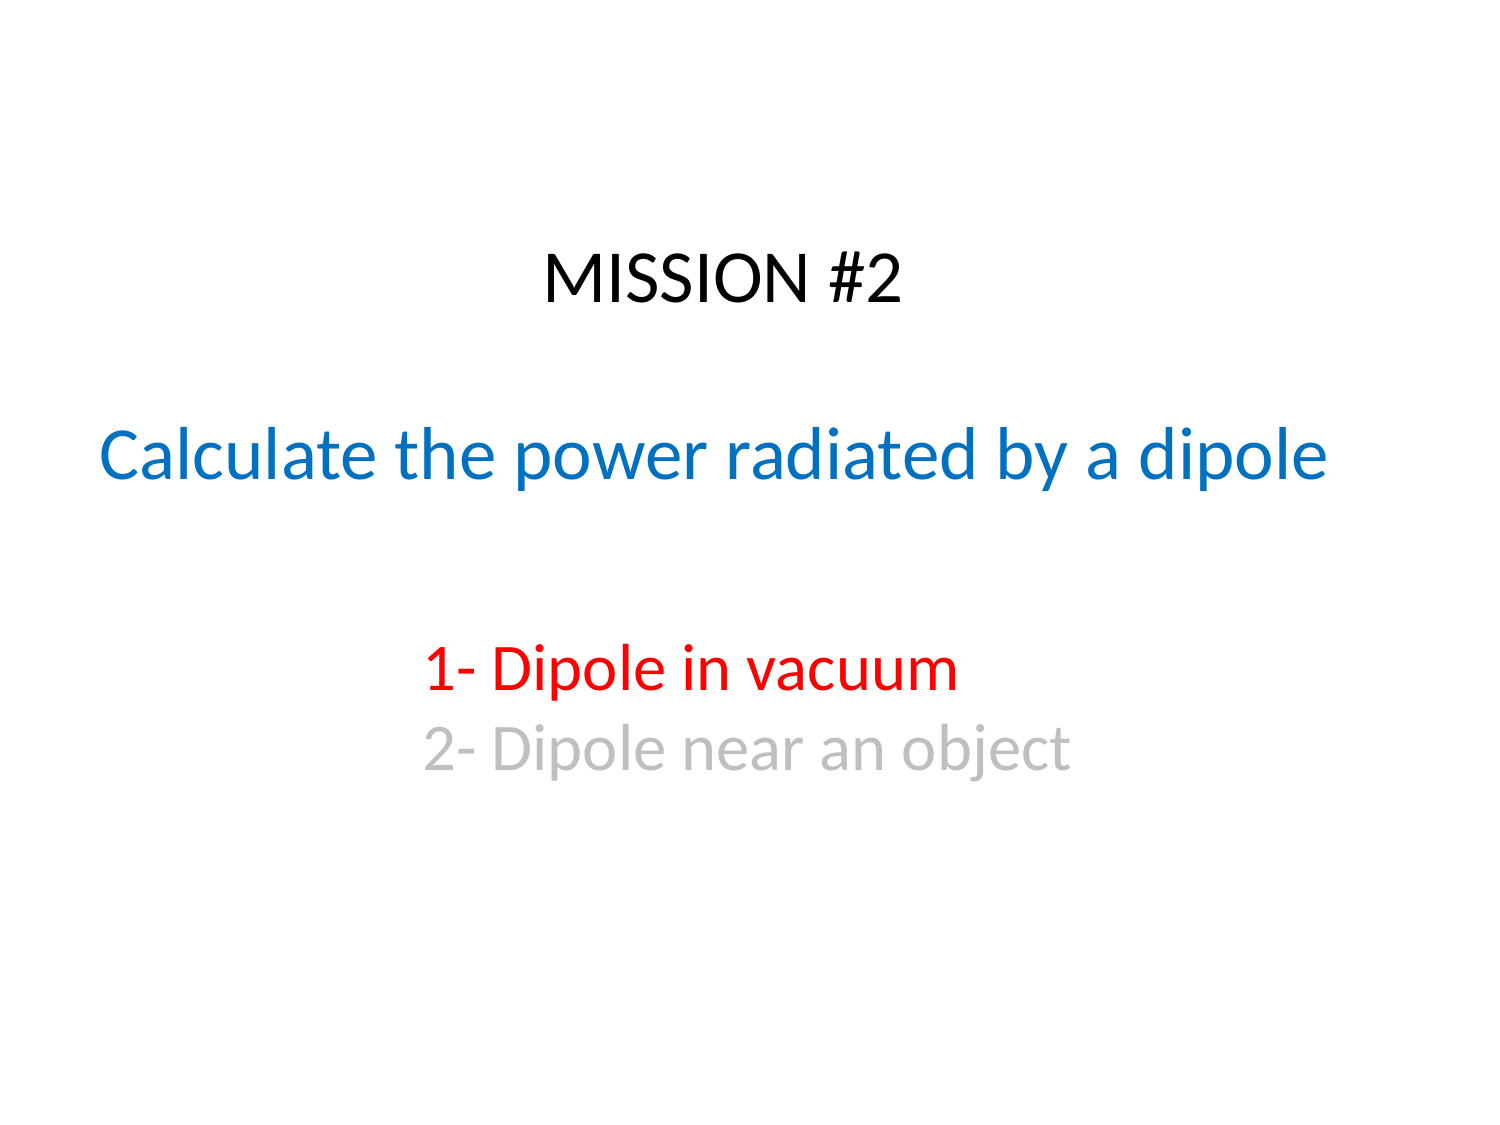

MISSION #2

Calculate the power radiated by a dipole
1- Dipole in vacuum
2- Dipole near an object